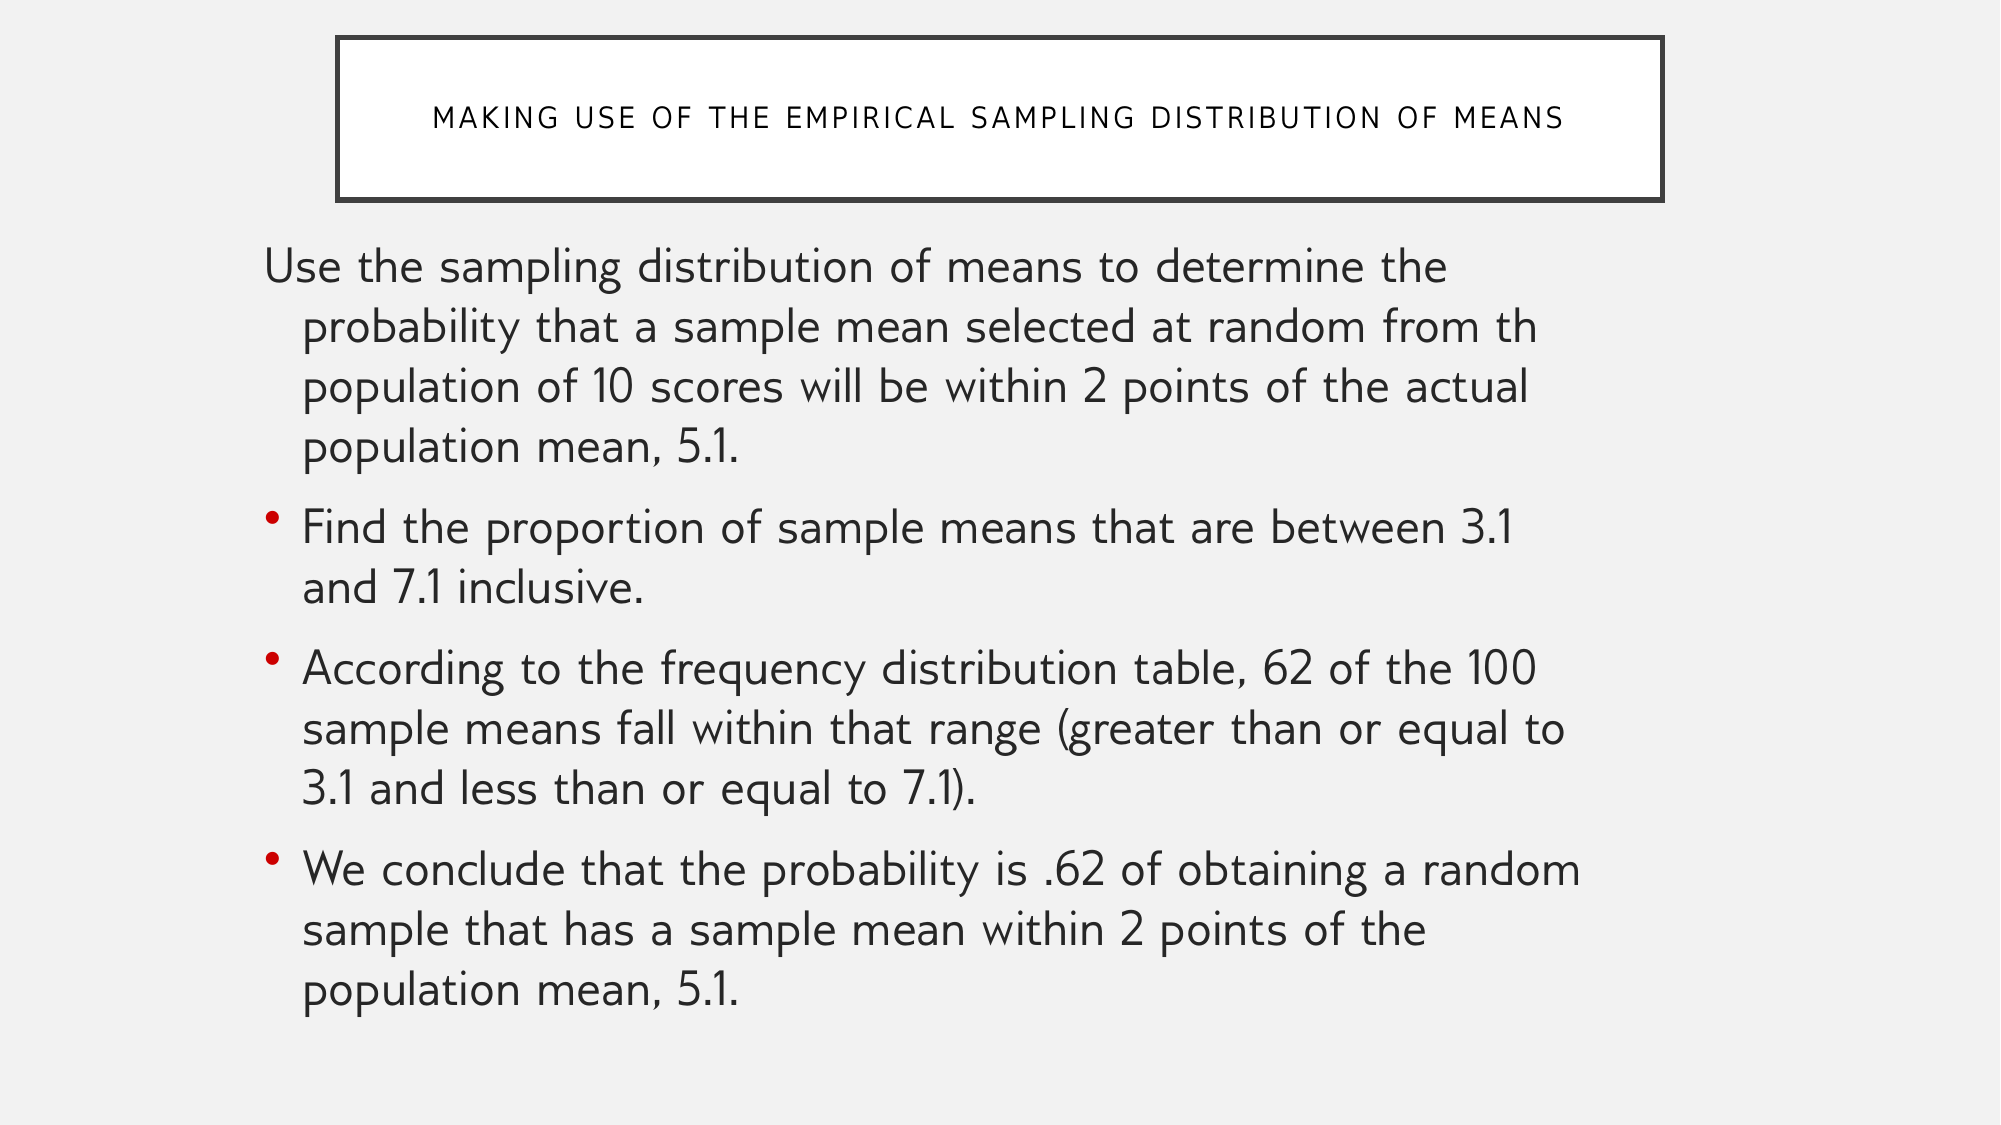

Making Use of the Empirical Sampling Distribution of Means
Use the sampling distribution of means to determine the probability that a sample mean selected at random from th population of 10 scores will be within 2 points of the actual population mean, 5.1.
Find the proportion of sample means that are between 3.1 and 7.1 inclusive.
According to the frequency distribution table, 62 of the 100 sample means fall within that range (greater than or equal to 3.1 and less than or equal to 7.1).
We conclude that the probability is .62 of obtaining a random sample that has a sample mean within 2 points of the population mean, 5.1.